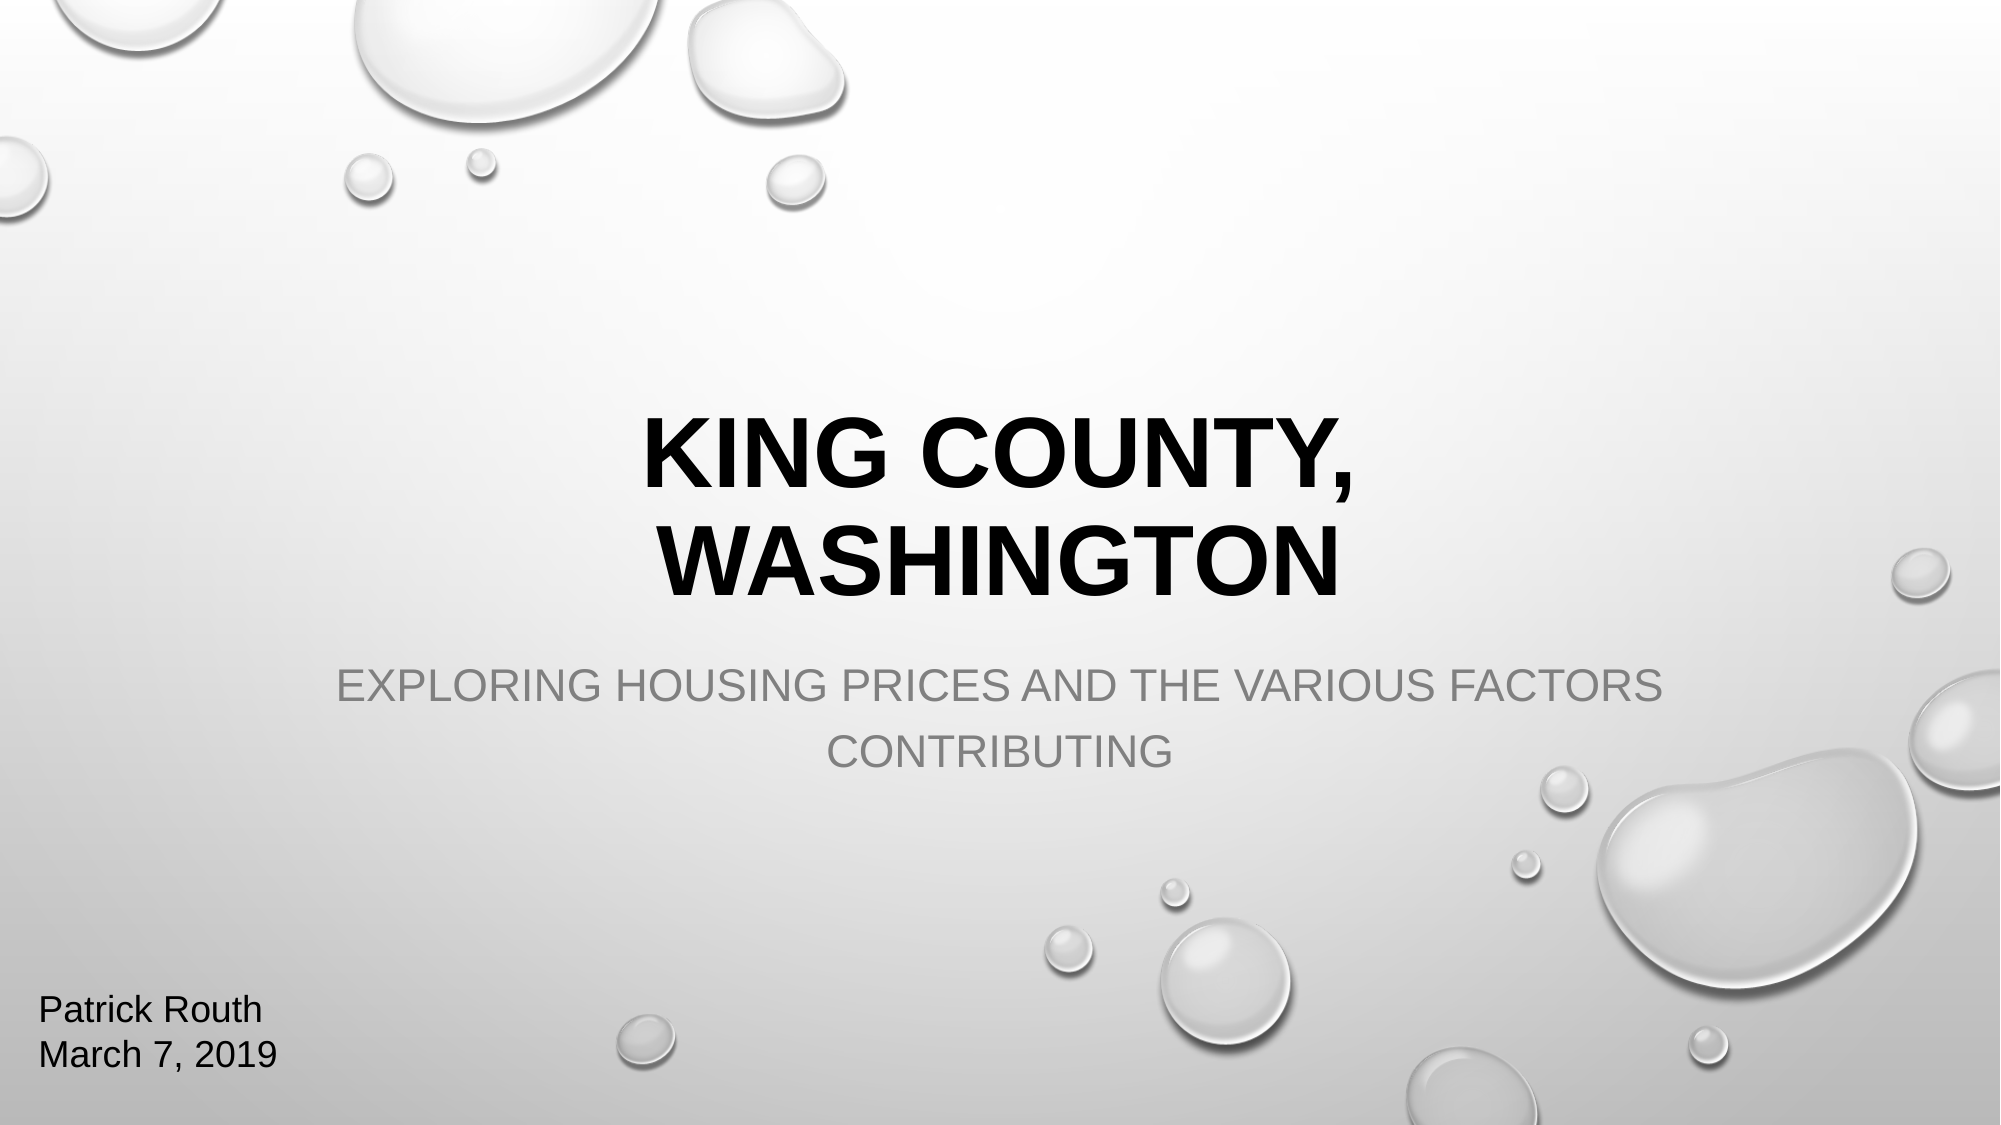

# King county, Washington
Exploring Housing Prices and the Various factors contributing
Patrick Routh
March 7, 2019